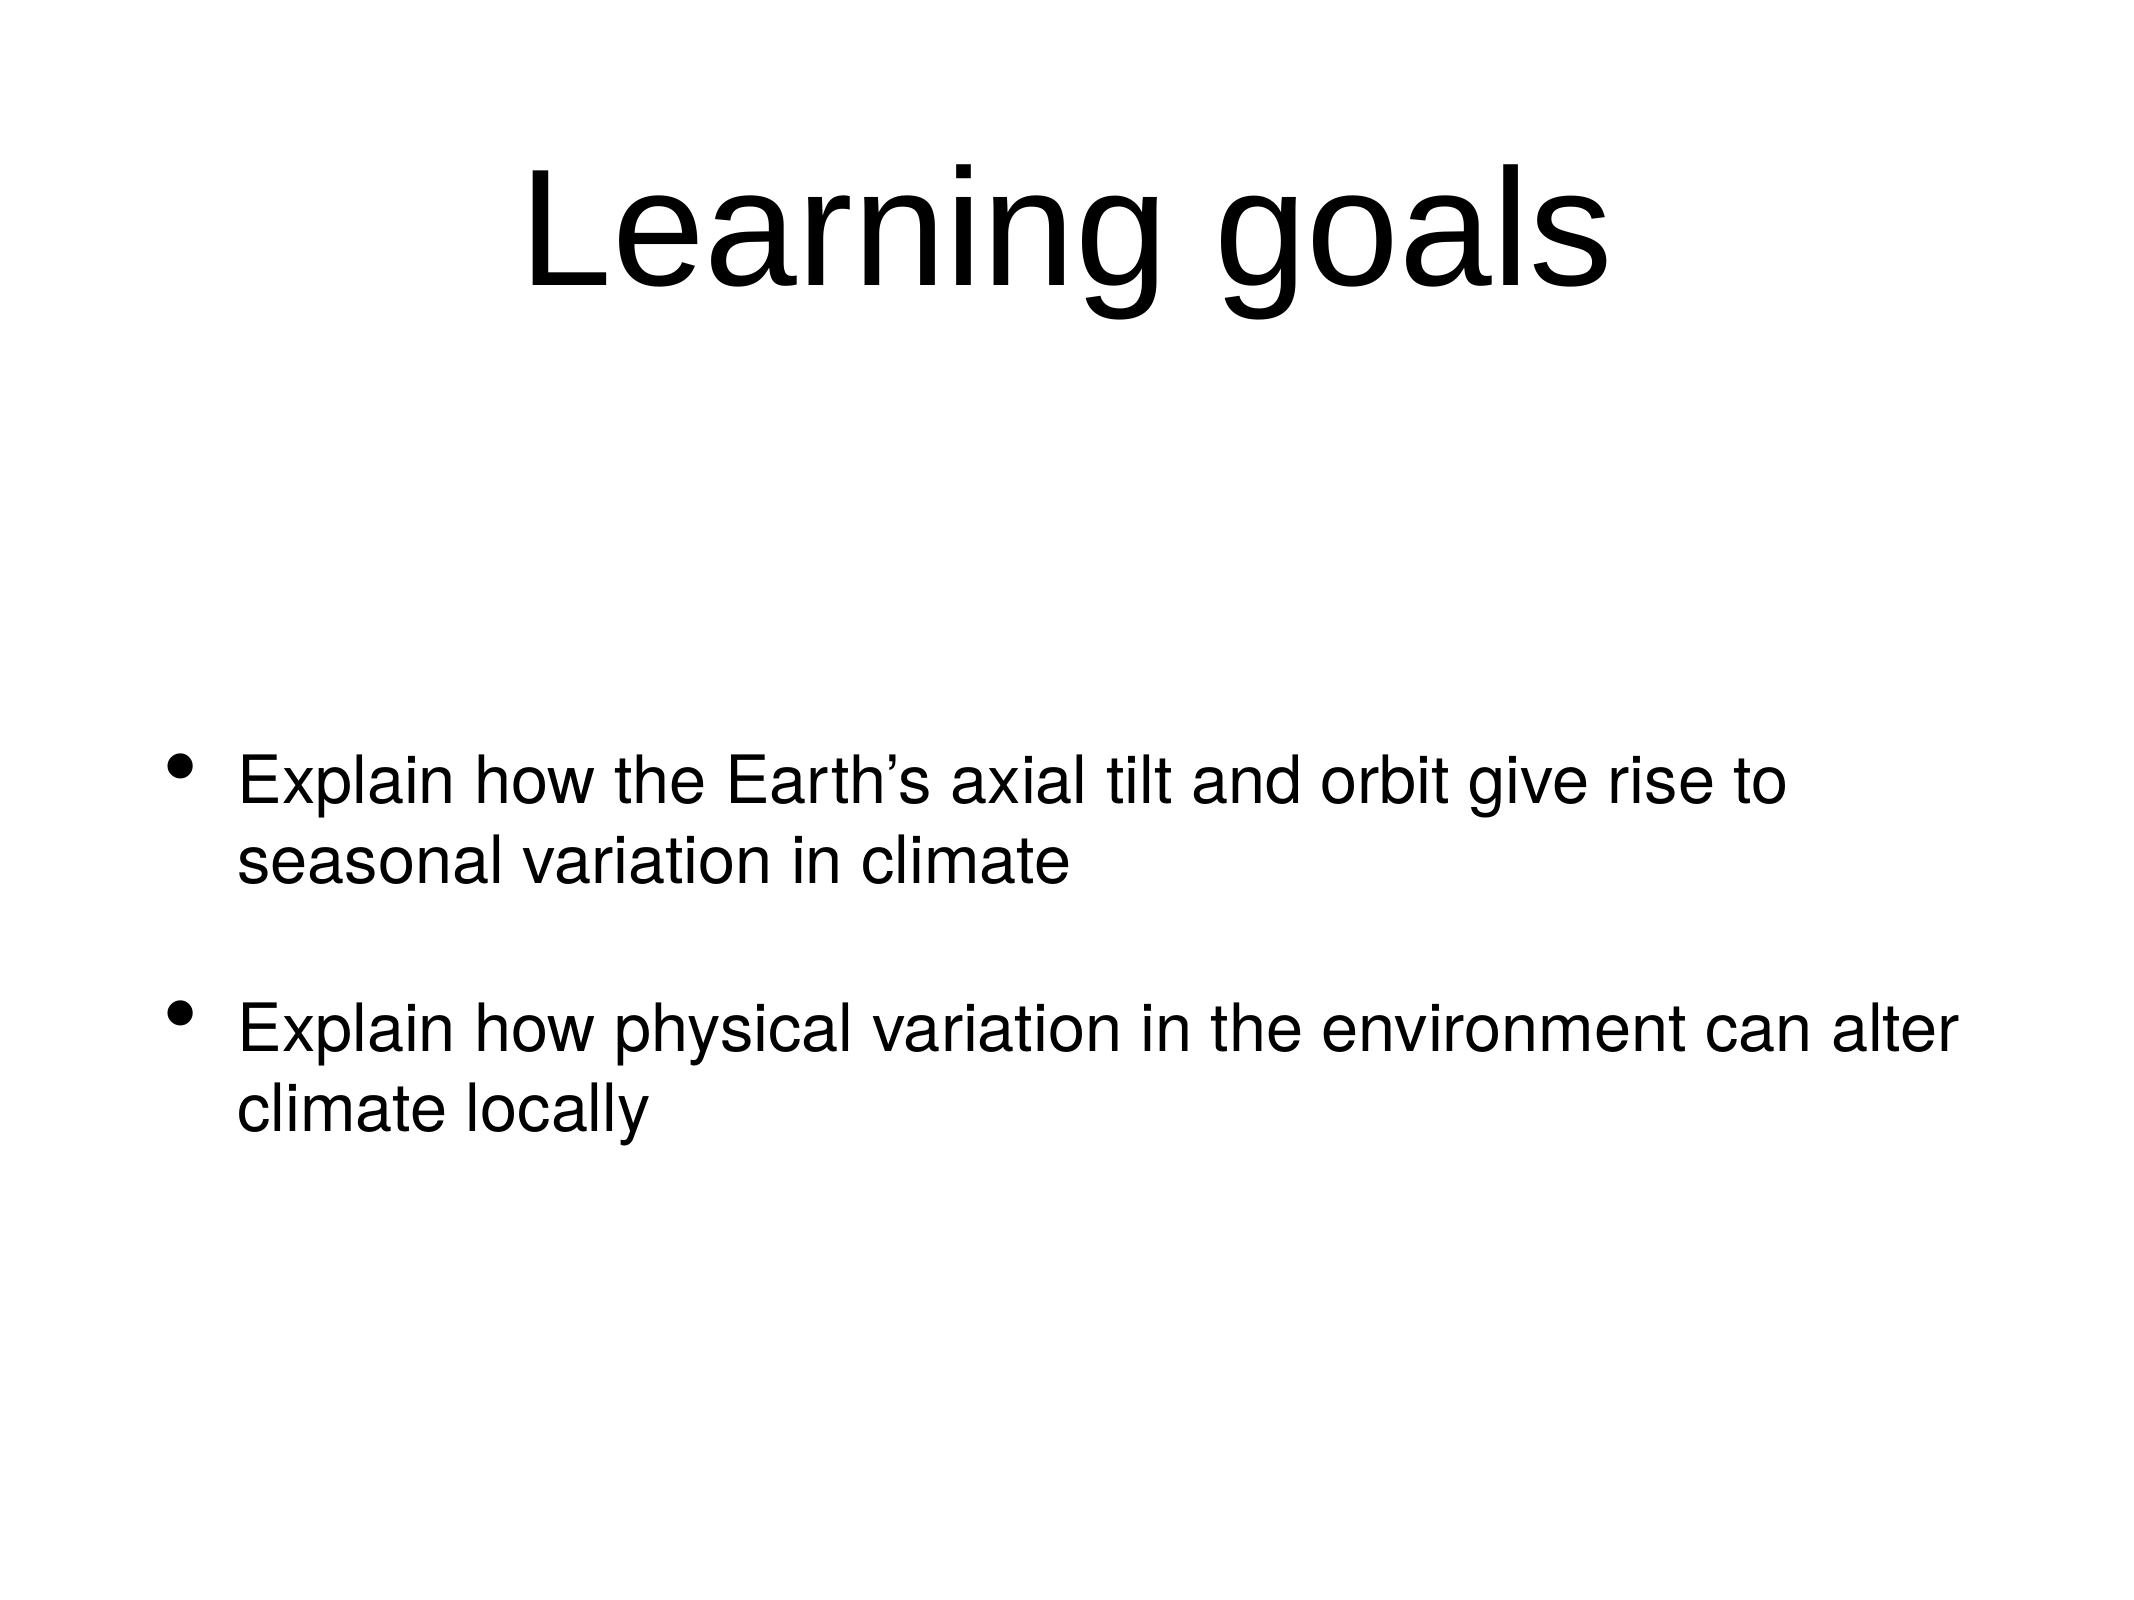

# Learning goals
Explain how the Earth’s axial tilt and orbit give rise to seasonal variation in climate
Explain how physical variation in the environment can alter climate locally